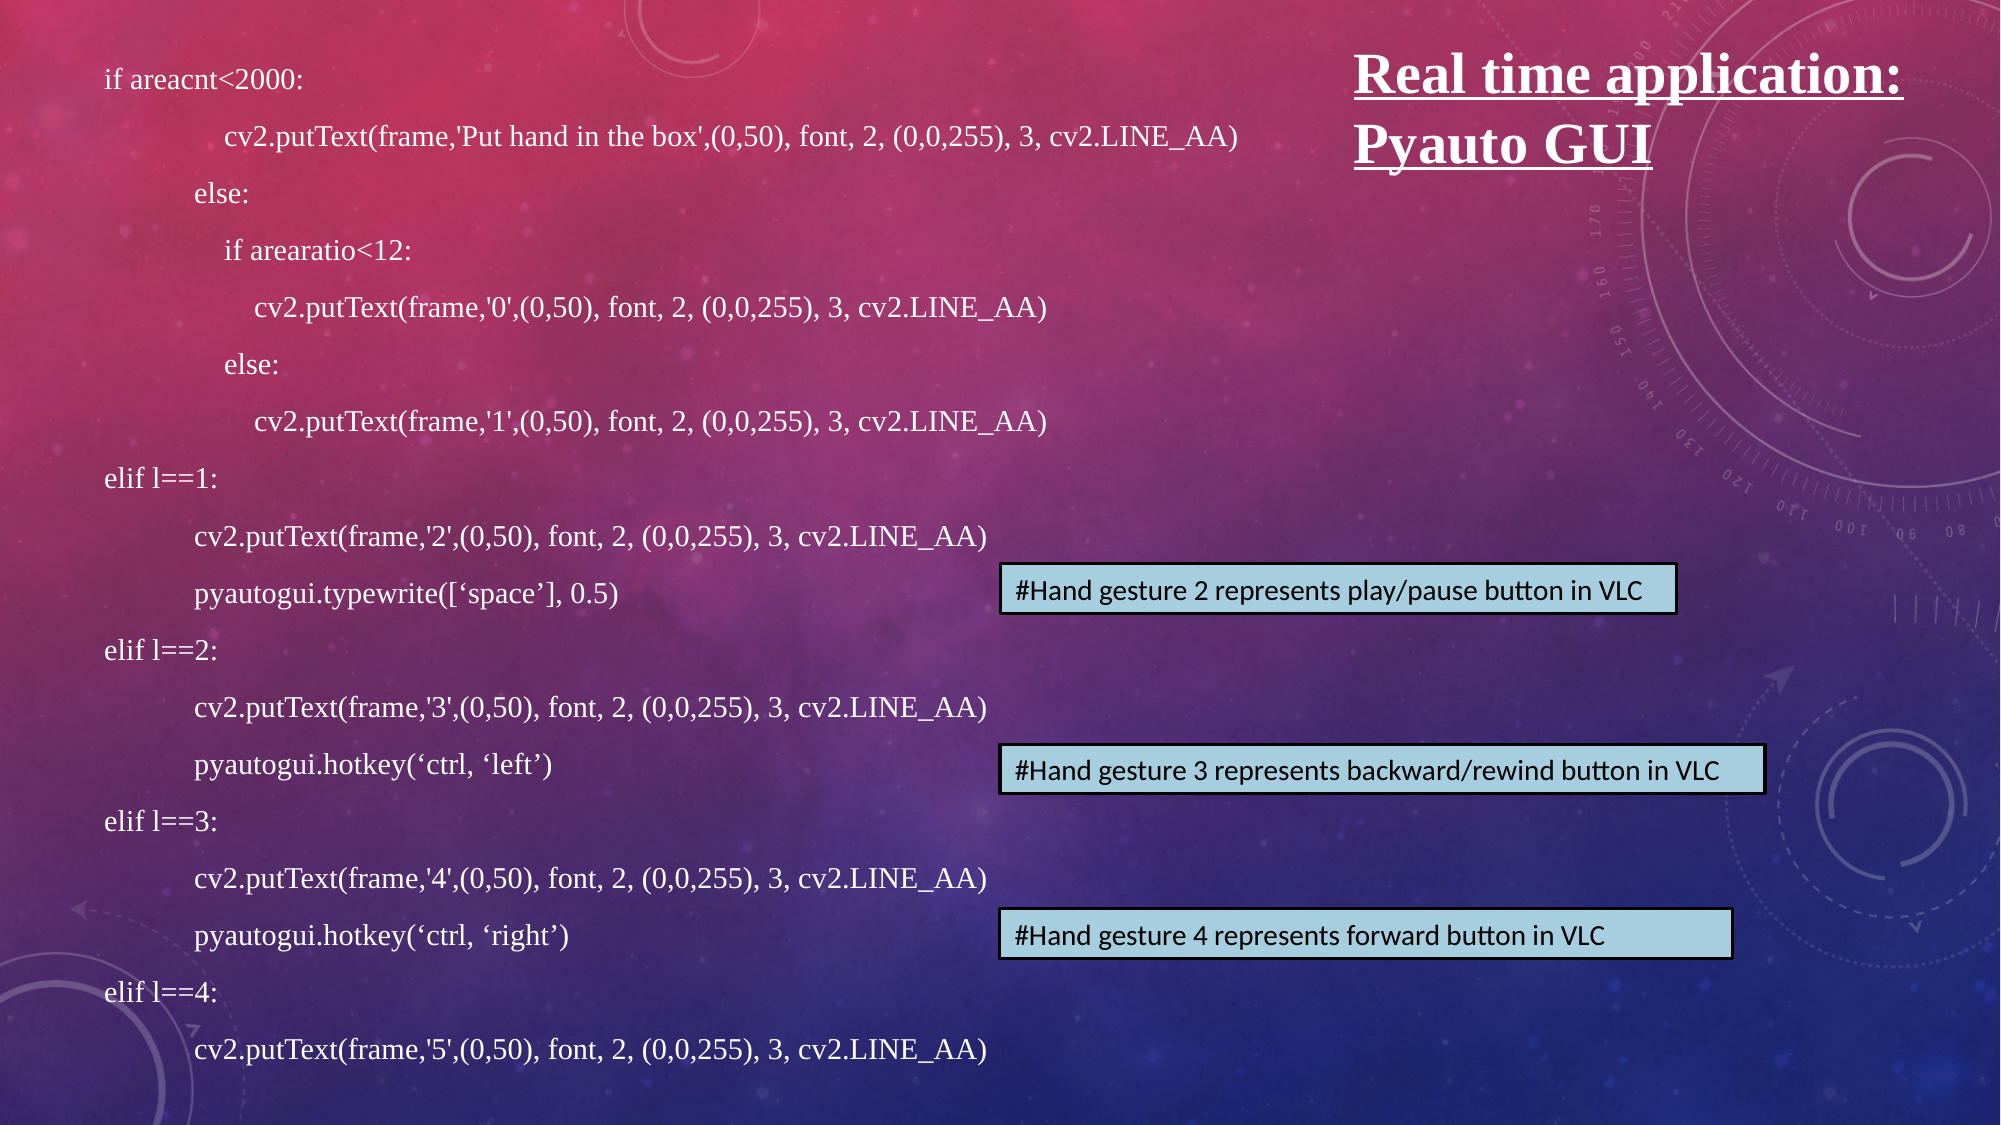

Real time application: Pyauto GUI
if areacnt<2000:
                cv2.putText(frame,'Put hand in the box',(0,50), font, 2, (0,0,255), 3, cv2.LINE_AA)
            else:
                if arearatio<12:
                    cv2.putText(frame,'0',(0,50), font, 2, (0,0,255), 3, cv2.LINE_AA)
                else:
                    cv2.putText(frame,'1',(0,50), font, 2, (0,0,255), 3, cv2.LINE_AA)
elif l==1:
            cv2.putText(frame,'2',(0,50), font, 2, (0,0,255), 3, cv2.LINE_AA)
            pyautogui.typewrite([‘space’], 0.5)
elif l==2:
            cv2.putText(frame,'3',(0,50), font, 2, (0,0,255), 3, cv2.LINE_AA)
            pyautogui.hotkey(‘ctrl, ‘left’)
elif l==3:
            cv2.putText(frame,'4',(0,50), font, 2, (0,0,255), 3, cv2.LINE_AA)
            pyautogui.hotkey(‘ctrl, ‘right’)
elif l==4:
            cv2.putText(frame,'5',(0,50), font, 2, (0,0,255), 3, cv2.LINE_AA)
#Hand gesture 2 represents play/pause button in VLC
#Hand gesture 3 represents backward/rewind button in VLC
#Hand gesture 4 represents forward button in VLC